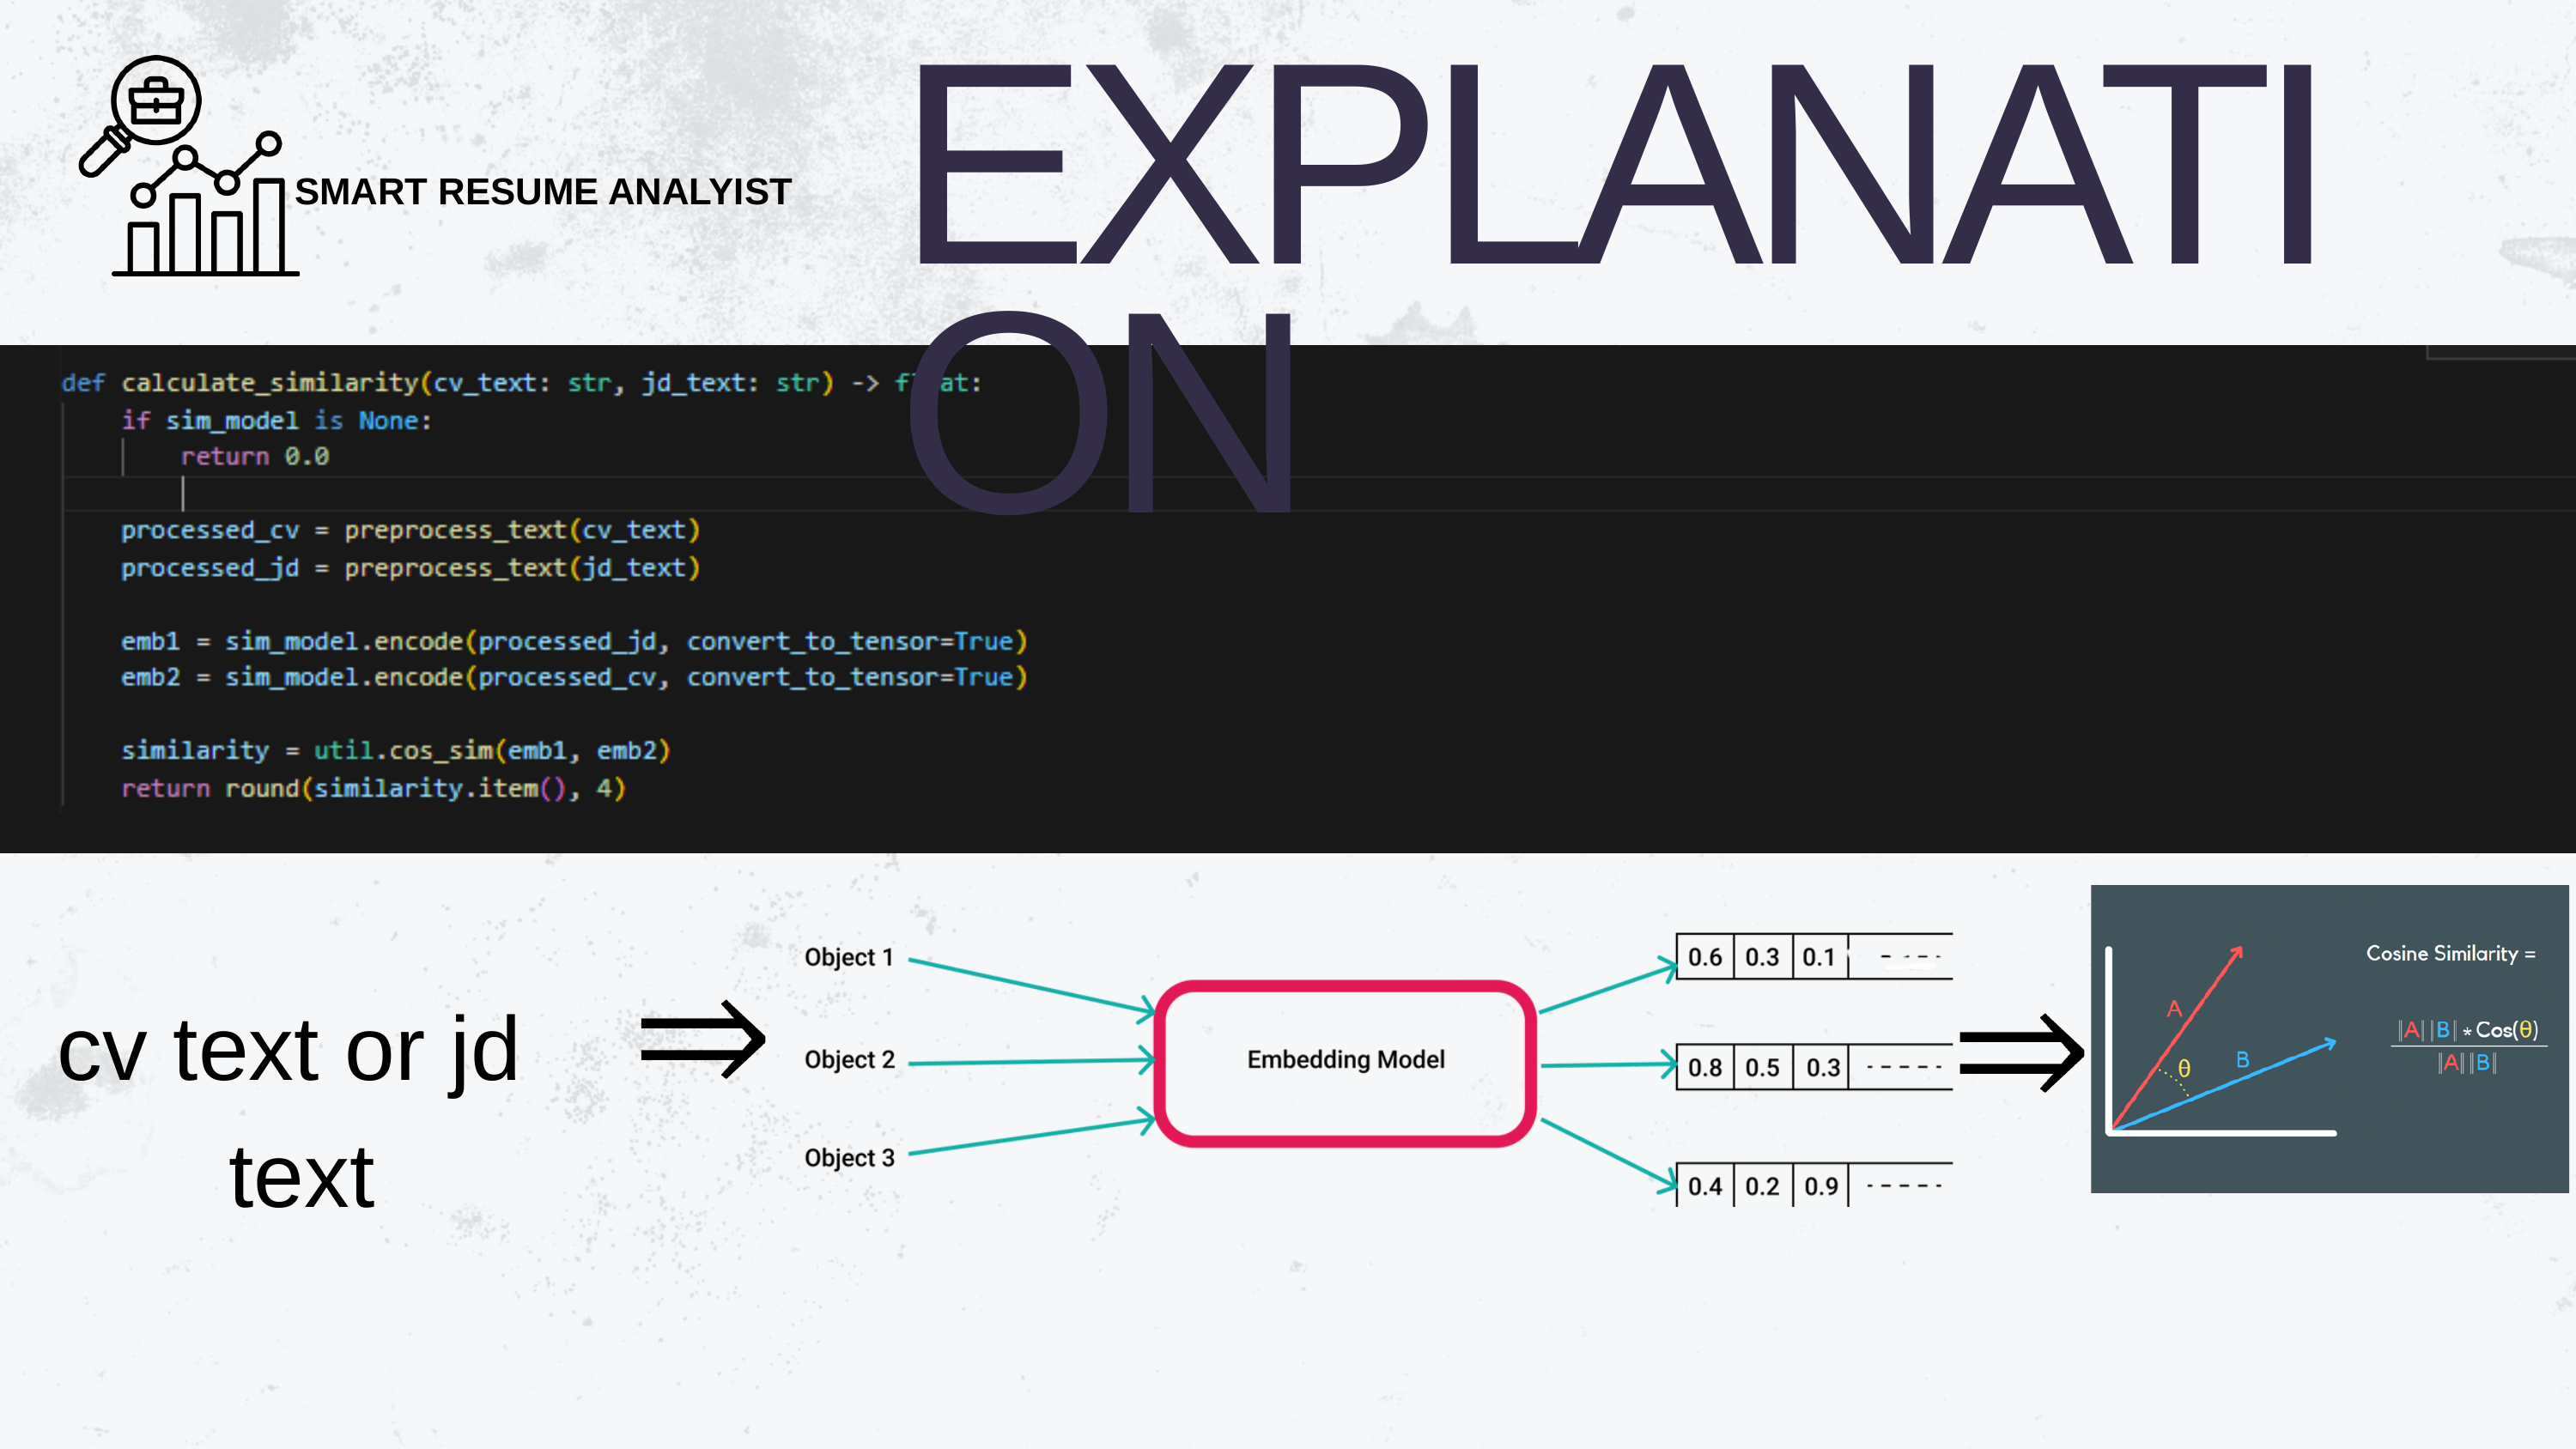

EXPLANATION
SMART RESUME ANALYIST

cv text or jd  text